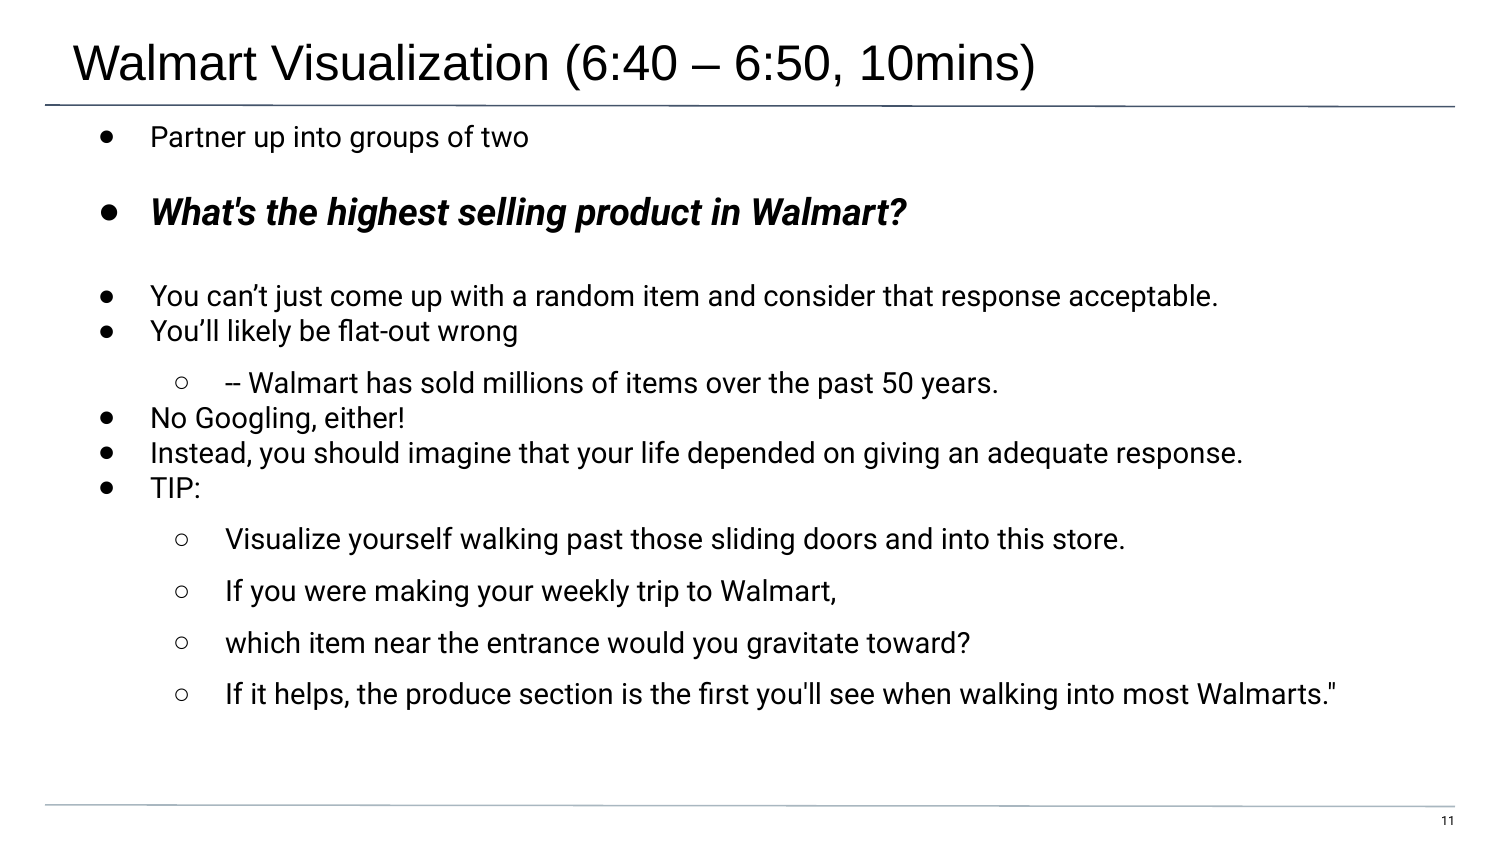

# Walmart Visualization (6:40 – 6:50, 10mins)
Partner up into groups of two

What's the highest selling product in Walmart?

You can’t just come up with a random item and consider that response acceptable.
You’ll likely be flat-out wrong
-- Walmart has sold millions of items over the past 50 years.
No Googling, either!
Instead, you should imagine that your life depended on giving an adequate response.
TIP:
Visualize yourself walking past those sliding doors and into this store.
If you were making your weekly trip to Walmart,
which item near the entrance would you gravitate toward?
If it helps, the produce section is the first you'll see when walking into most Walmarts."